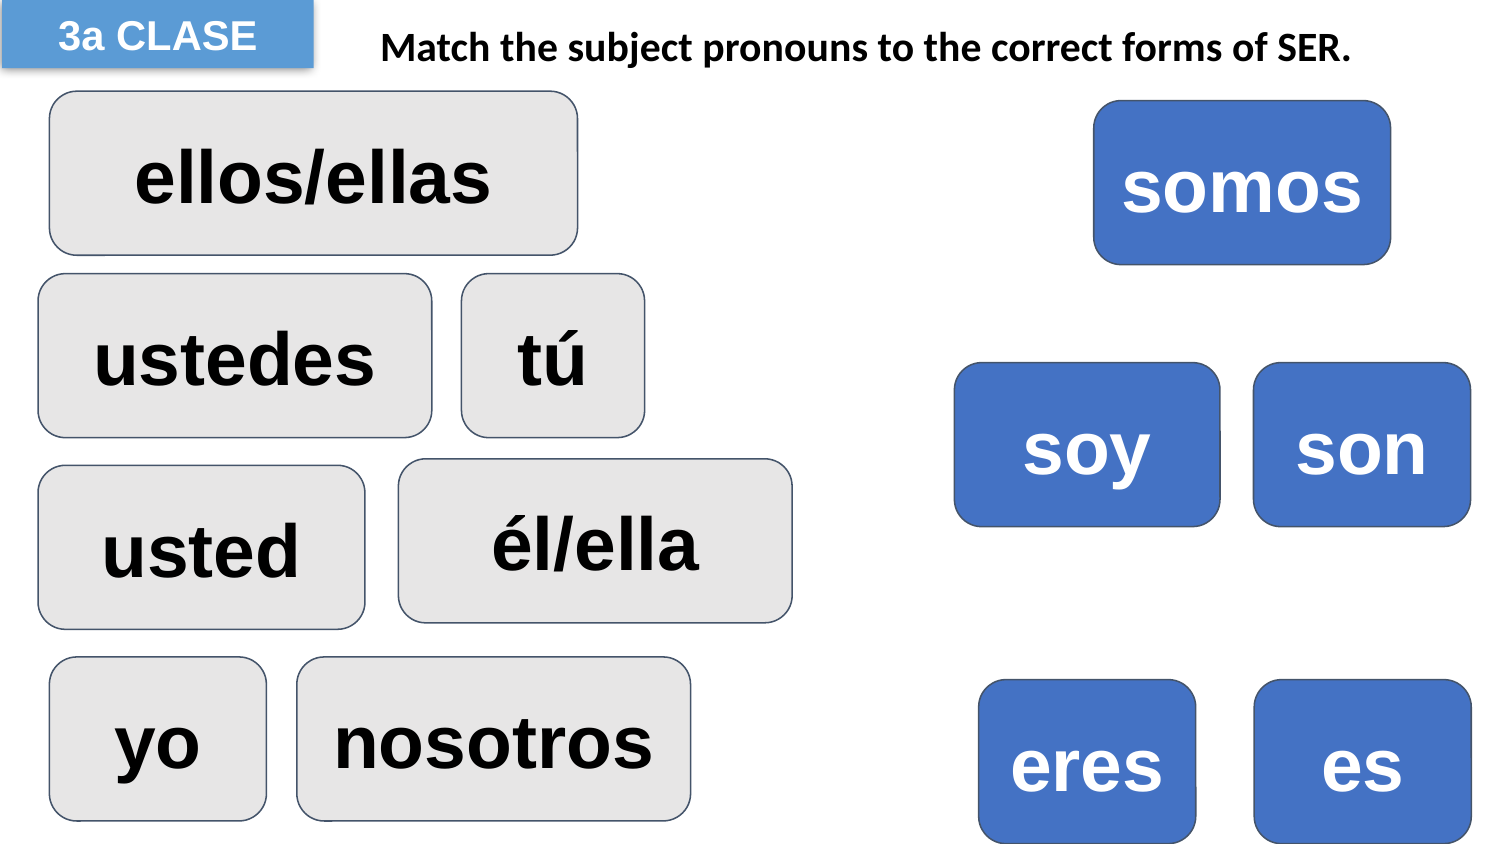

3a CLASE
Match the subject pronouns to the correct forms of SER.
ellos/ellas
somos
ustedes
tú
soy
son
él/ella
usted
yo
nosotros
eres
es